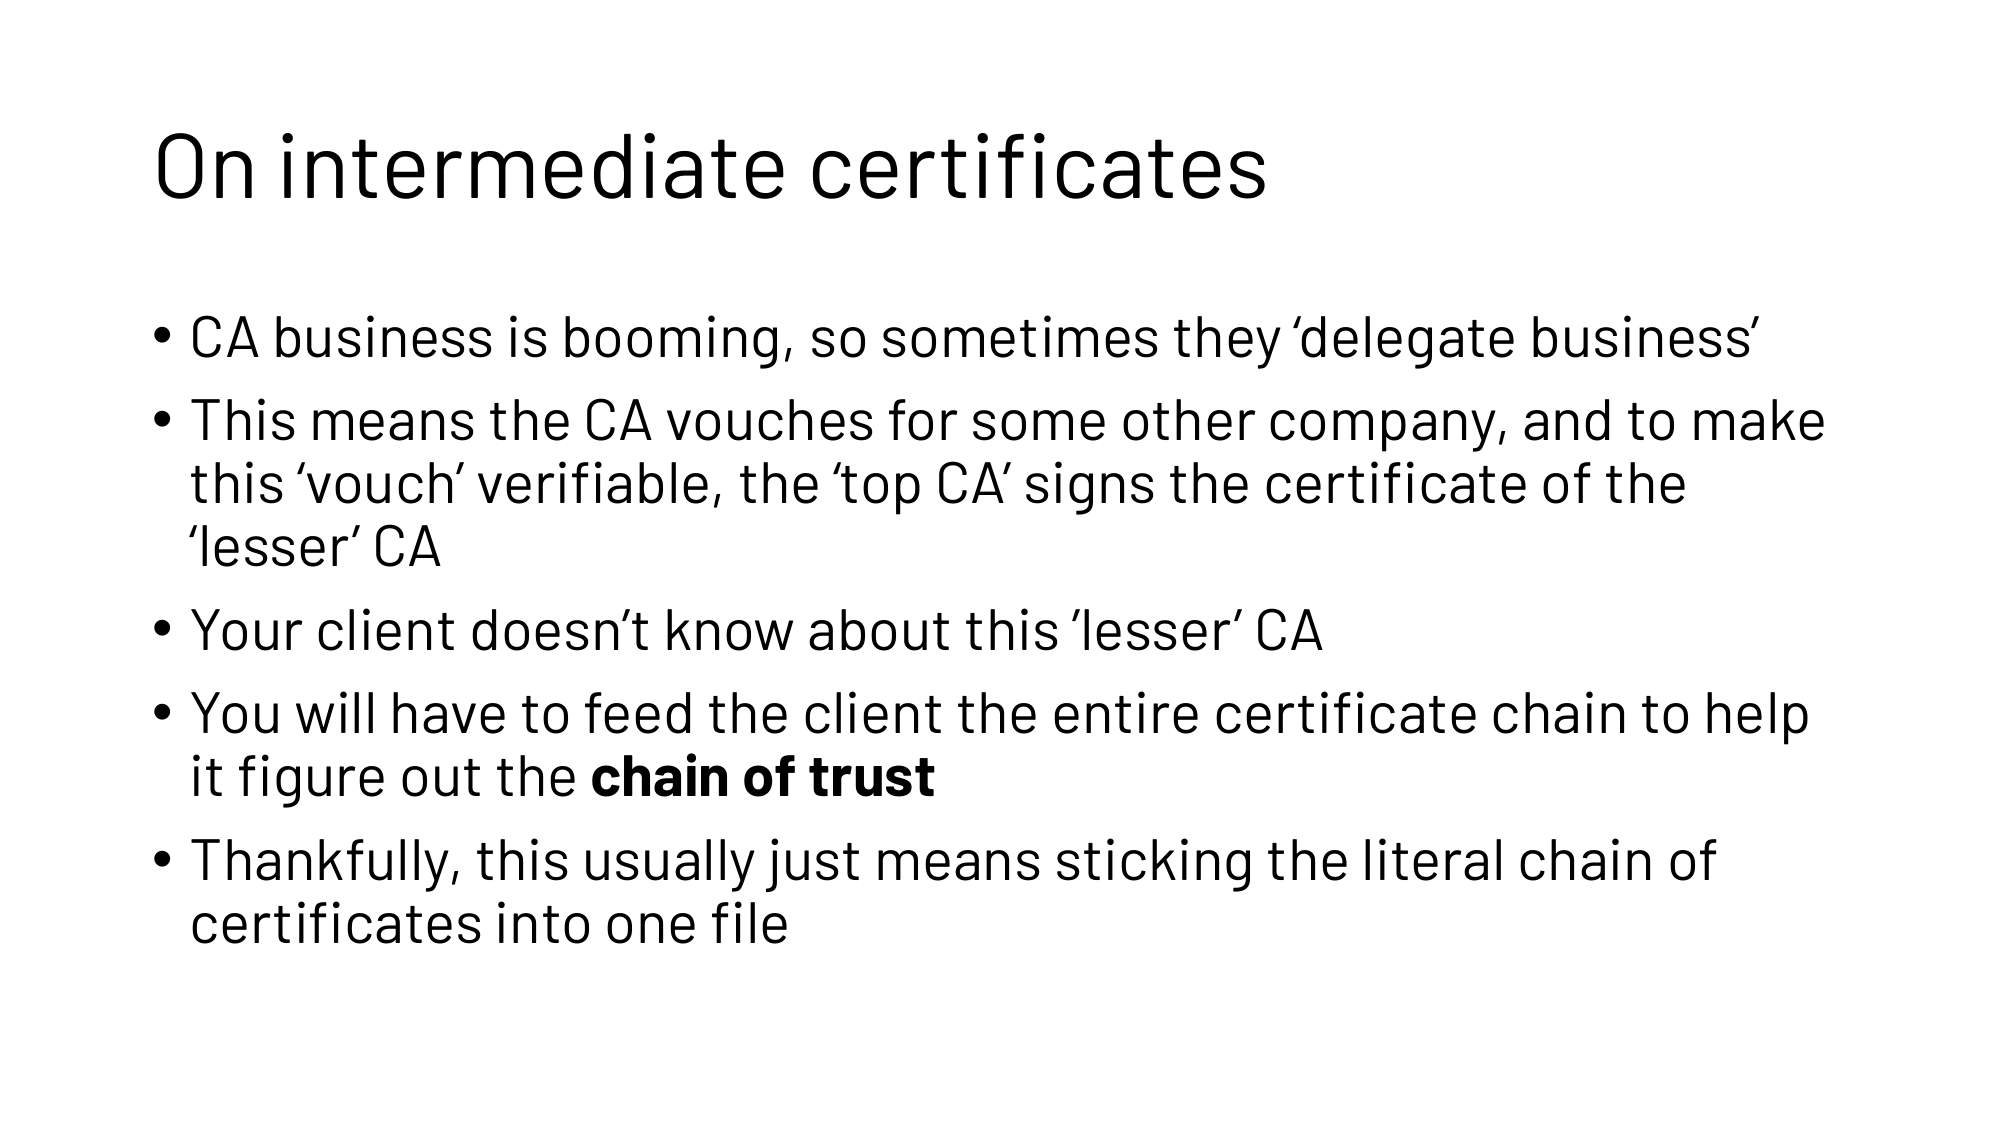

# On intermediate certificates
CA business is booming, so sometimes they ‘delegate business’
This means the CA vouches for some other company, and to make this ‘vouch’ verifiable, the ‘top CA’ signs the certificate of the ‘lesser’ CA
Your client doesn’t know about this ’lesser’ CA
You will have to feed the client the entire certificate chain to help it figure out the chain of trust
Thankfully, this usually just means sticking the literal chain of certificates into one file